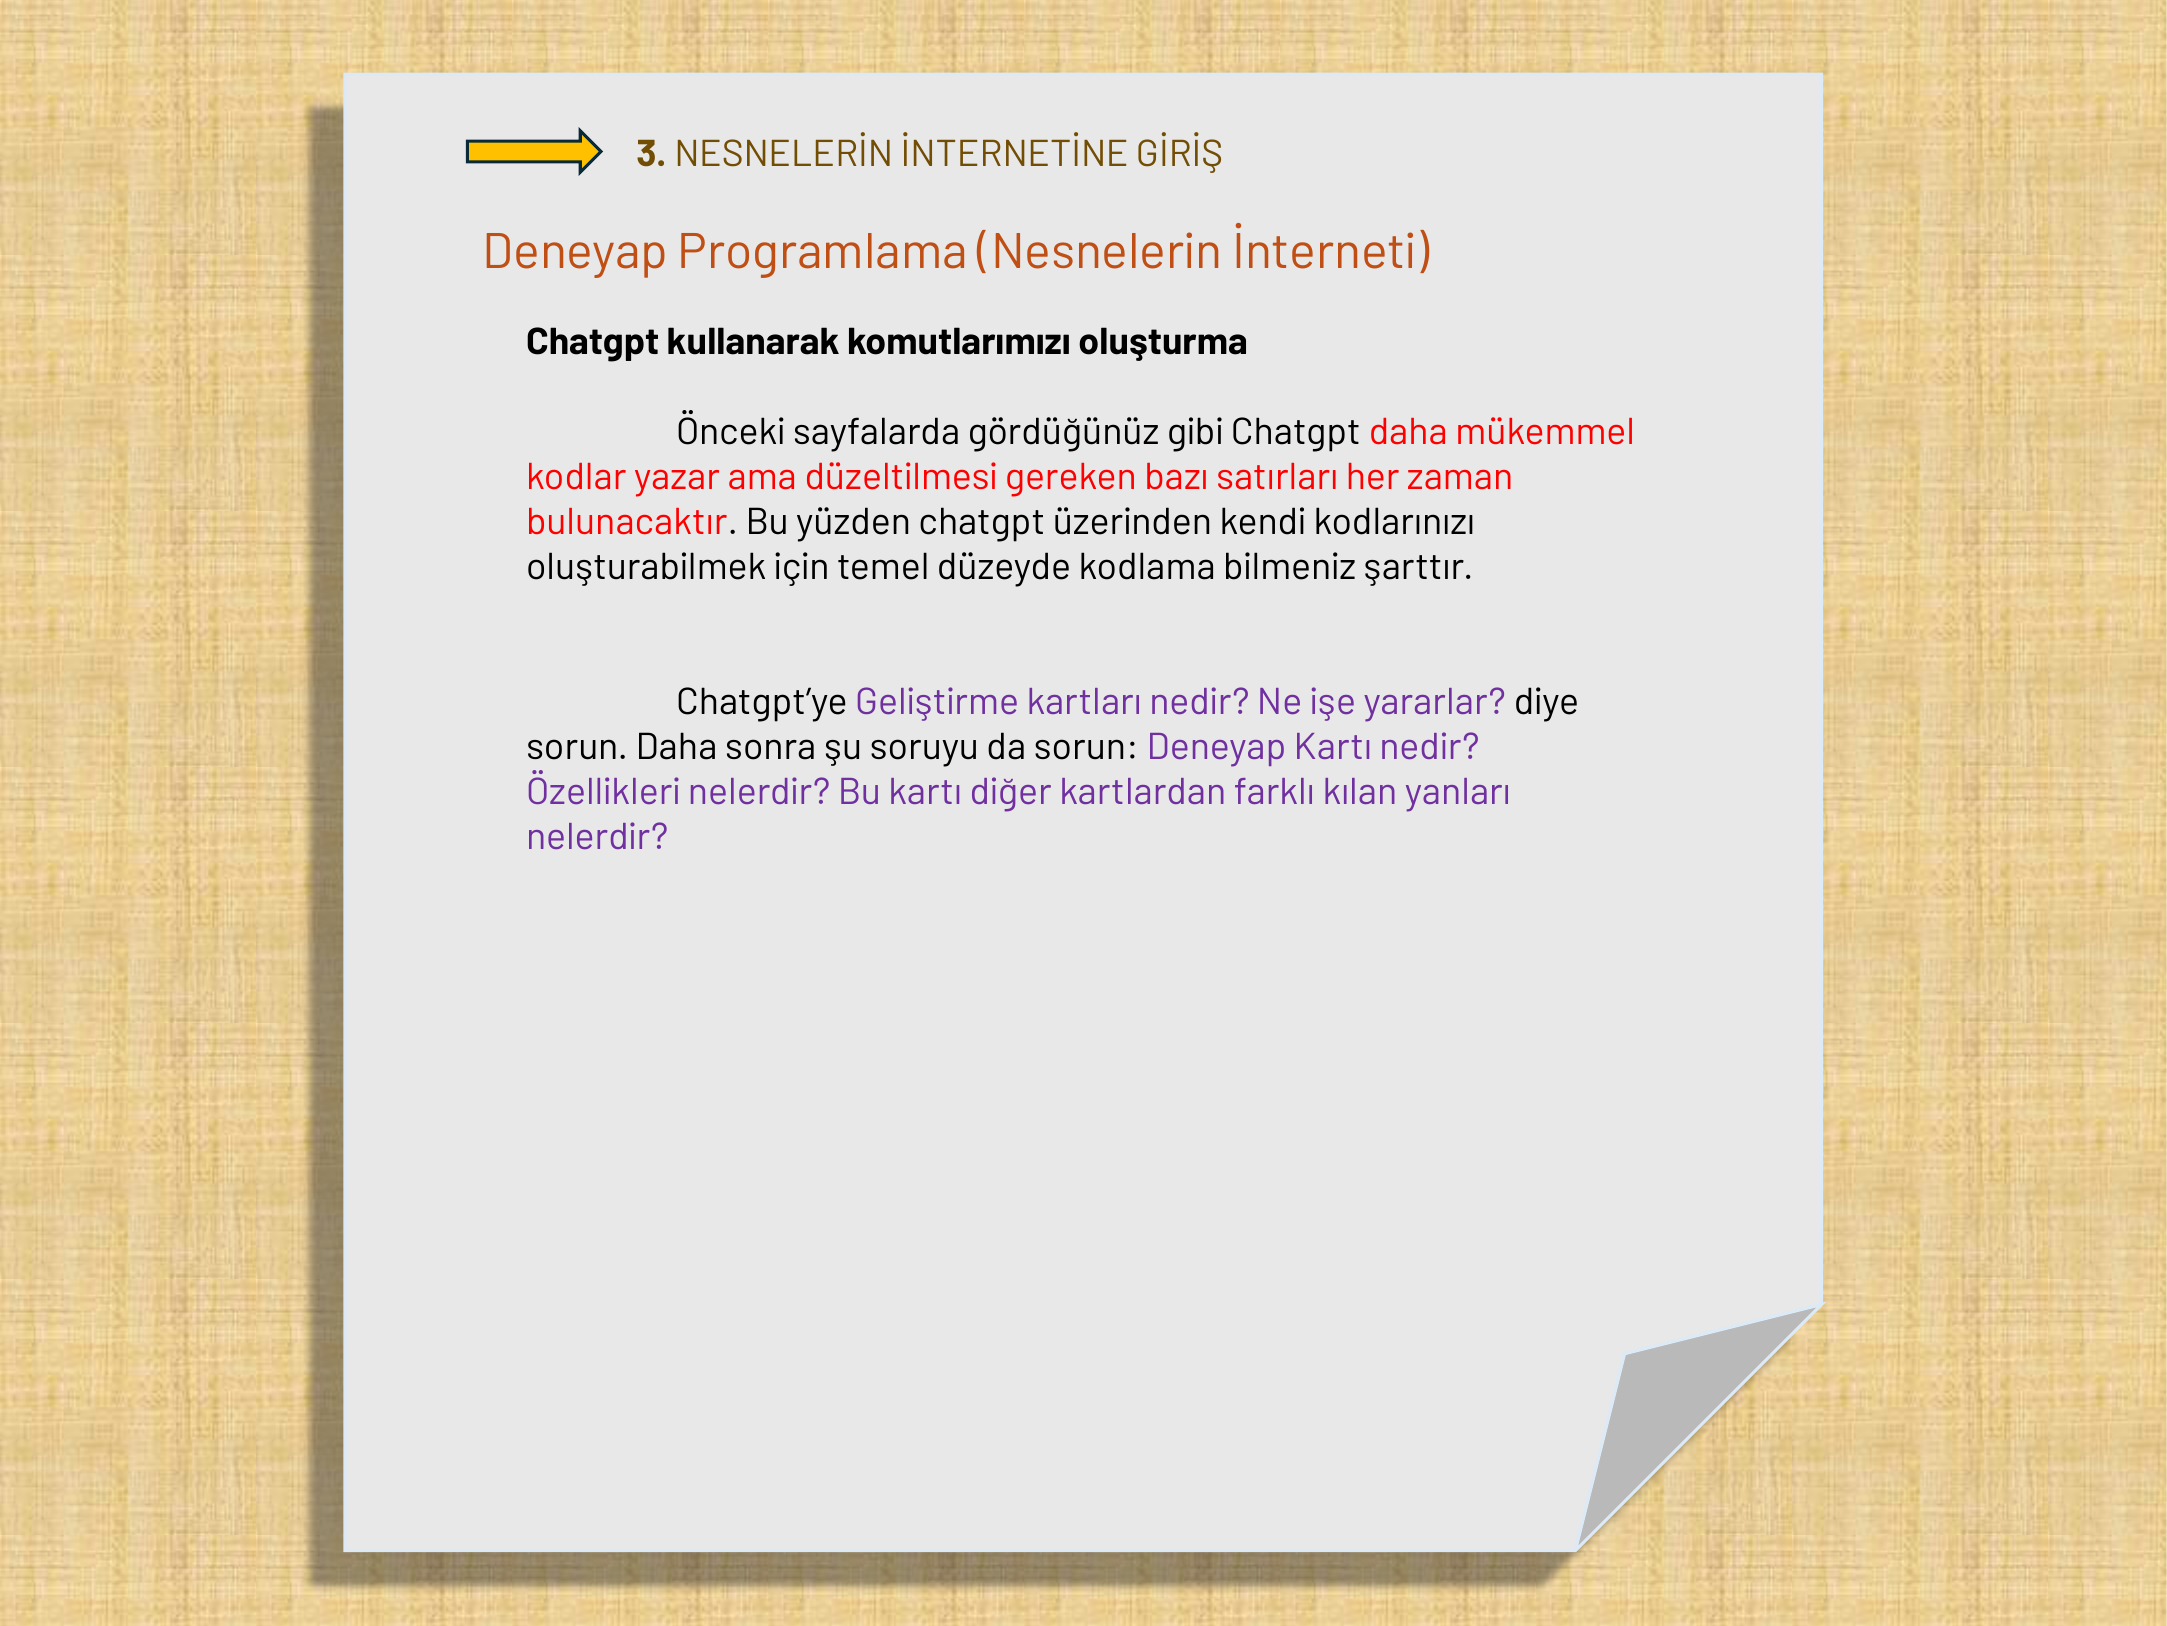

3. NESNELERİN İNTERNETİNE GİRİŞ

Deneyap Programlama (Nesnelerin İnterneti)
Chatgpt kullanarak komutlarımızı oluşturma

	Önceki sayfalarda gördüğünüz gibi Chatgpt daha mükemmel kodlar yazar ama düzeltilmesi gereken bazı satırları her zaman bulunacaktır. Bu yüzden chatgpt üzerinden kendi kodlarınızı oluşturabilmek için temel düzeyde kodlama bilmeniz şarttır.

	Chatgpt’ye Geliştirme kartları nedir? Ne işe yararlar? diye sorun. Daha sonra şu soruyu da sorun: Deneyap Kartı nedir? Özellikleri nelerdir? Bu kartı diğer kartlardan farklı kılan yanları nelerdir?